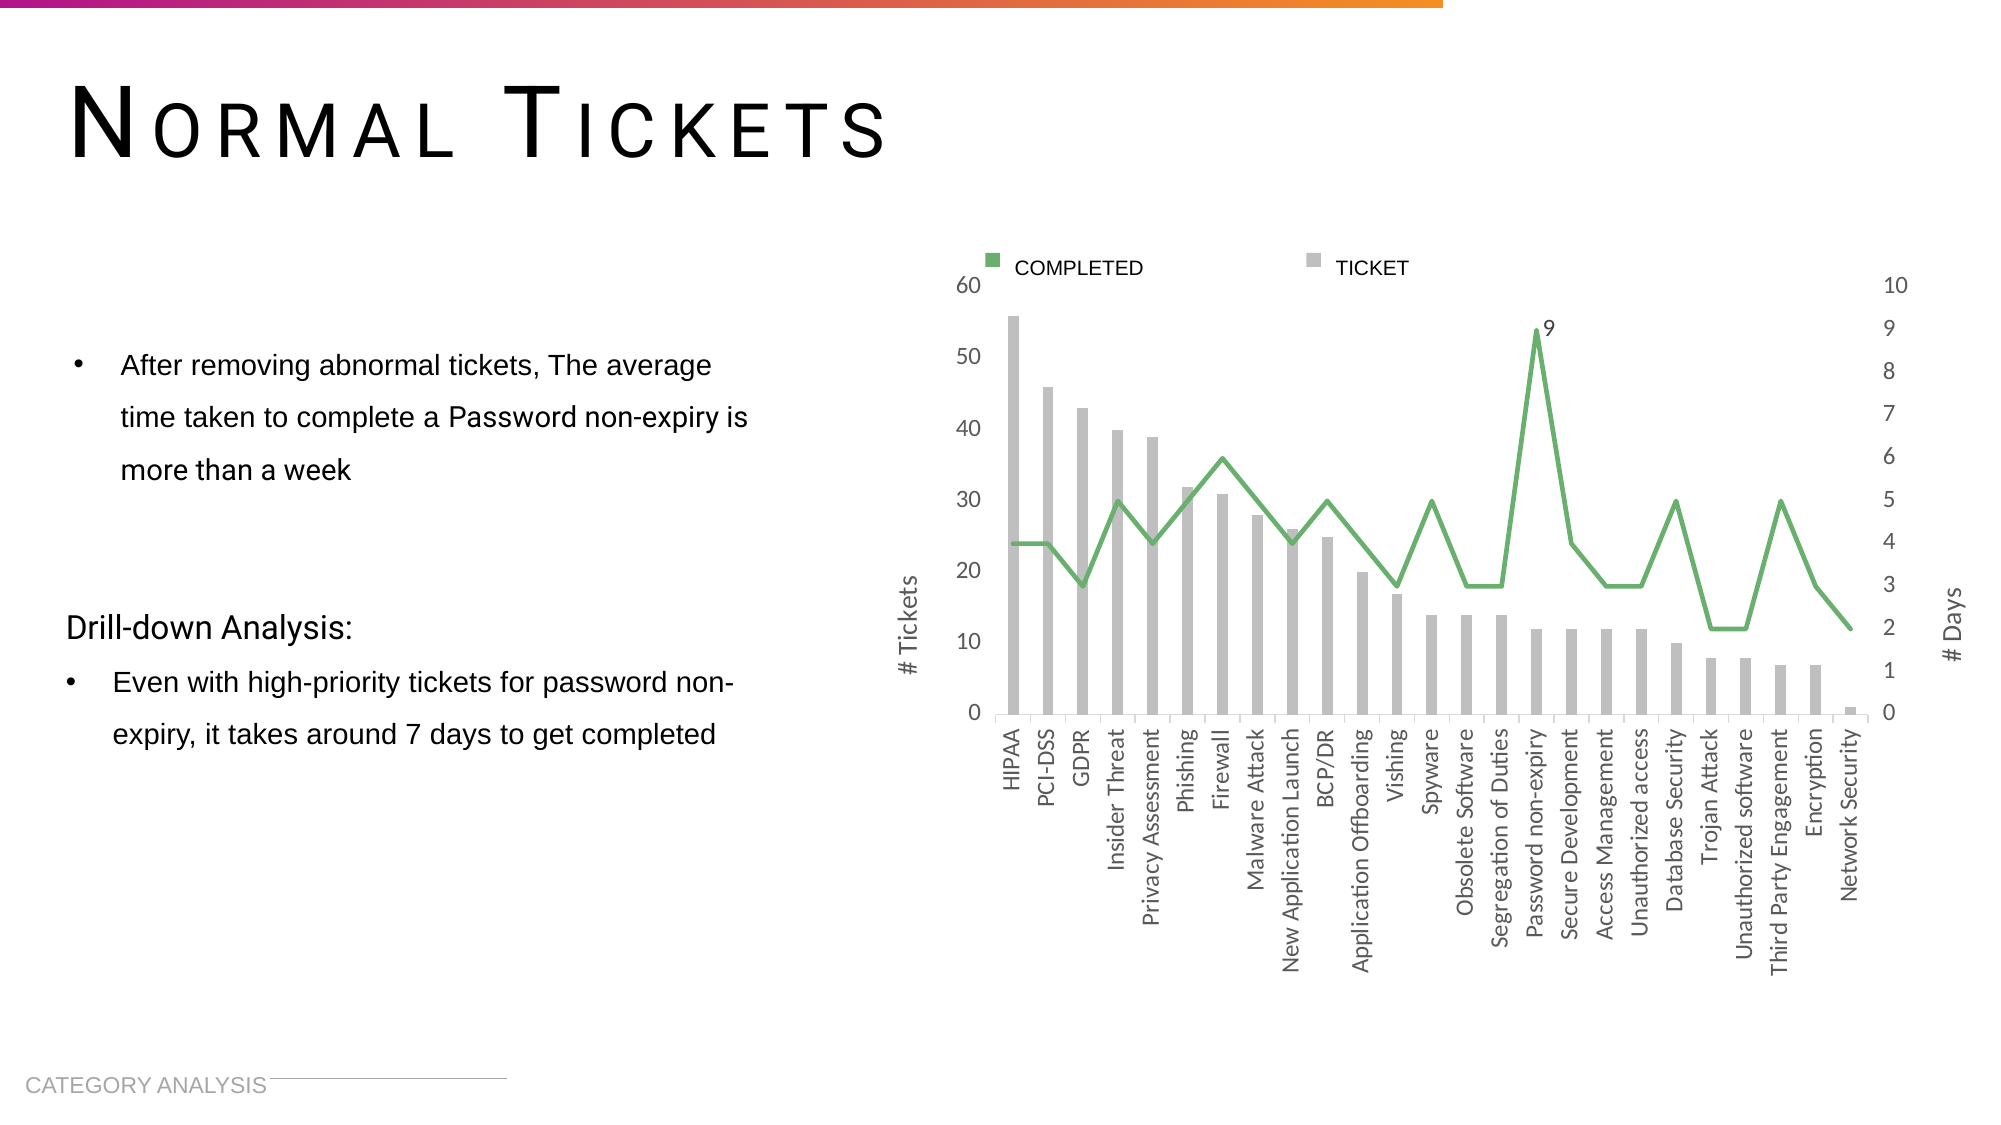

NORMAL TICKETS
COMPLETED
TICKET

### Chart

| Category | usual tickets | usual days |
|---|---|---|
| HIPAA | 56.0 | 4.0 |
| PCI-DSS | 46.0 | 4.0 |
| GDPR | 43.0 | 3.0 |
| Insider Threat | 40.0 | 5.0 |
| Privacy Assessment | 39.0 | 4.0 |
| Phishing | 32.0 | 5.0 |
| Firewall | 31.0 | 6.0 |
| Malware Attack | 28.0 | 5.0 |
| New Application Launch | 26.0 | 4.0 |
| BCP/DR | 25.0 | 5.0 |
| Application Offboarding | 20.0 | 4.0 |
| Vishing | 17.0 | 3.0 |
| Spyware | 14.0 | 5.0 |
| Obsolete Software | 14.0 | 3.0 |
| Segregation of Duties | 14.0 | 3.0 |
| Password non-expiry | 12.0 | 9.0 |
| Secure Development | 12.0 | 4.0 |
| Access Management | 12.0 | 3.0 |
| Unauthorized access | 12.0 | 3.0 |
| Database Security | 10.0 | 5.0 |
| Trojan Attack | 8.0 | 2.0 |
| Unauthorized software | 8.0 | 2.0 |
| Third Party Engagement | 7.0 | 5.0 |
| Encryption | 7.0 | 3.0 |
| Network Security | 1.0 | 2.0 |
After removing abnormal tickets, The average time taken to complete a Password non-expiry is more than a week

Drill-down Analysis:
Even with high-priority tickets for password non-expiry, it takes around 7 days to get completed

CATEGORY ANALYSIS